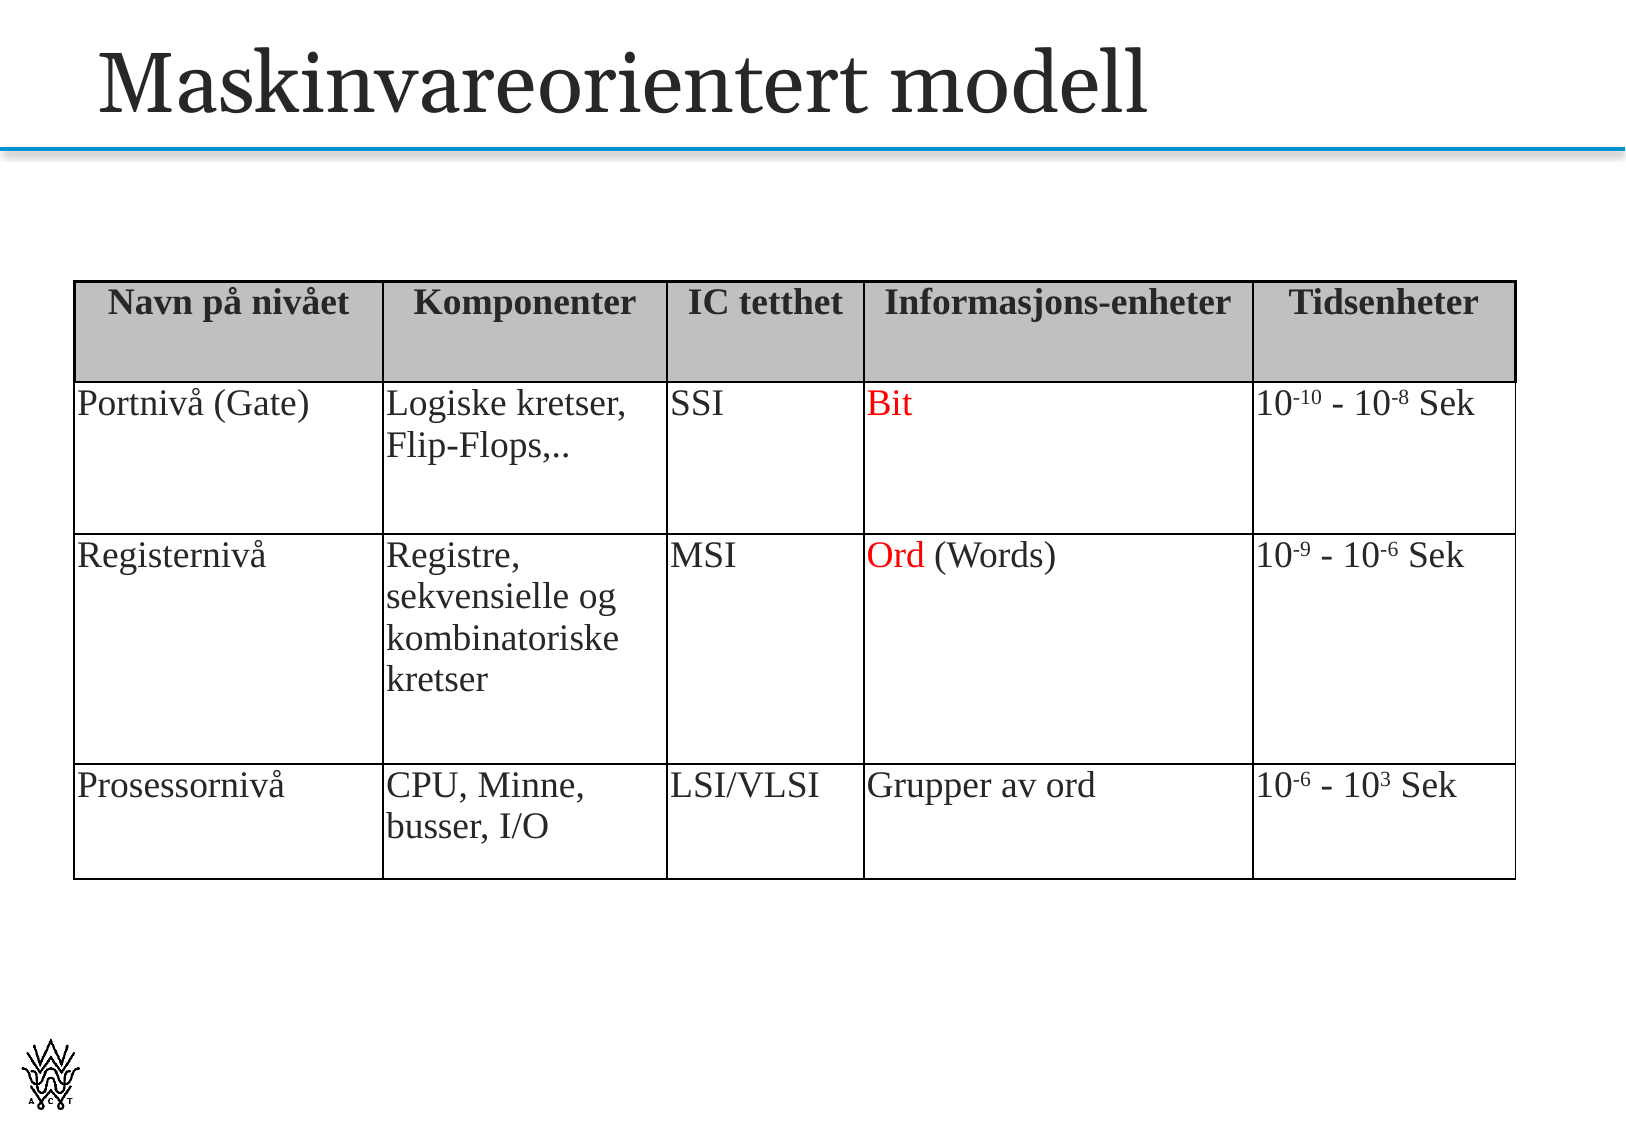

# Maskinvareorientert modell
| Navn på nivået | Komponenter | IC tetthet | Informasjons-enheter | Tidsenheter |
| --- | --- | --- | --- | --- |
| Portnivå (Gate) | Logiske kretser, Flip-Flops,.. | SSI | Bit | 10-10 - 10-8 Sek |
| Registernivå | Registre, sekvensielle og kombinatoriske kretser | MSI | Ord (Words) | 10-9 - 10-6 Sek |
| Prosessornivå | CPU, Minne, busser, I/O | LSI/VLSI | Grupper av ord | 10-6 - 103 Sek |
38